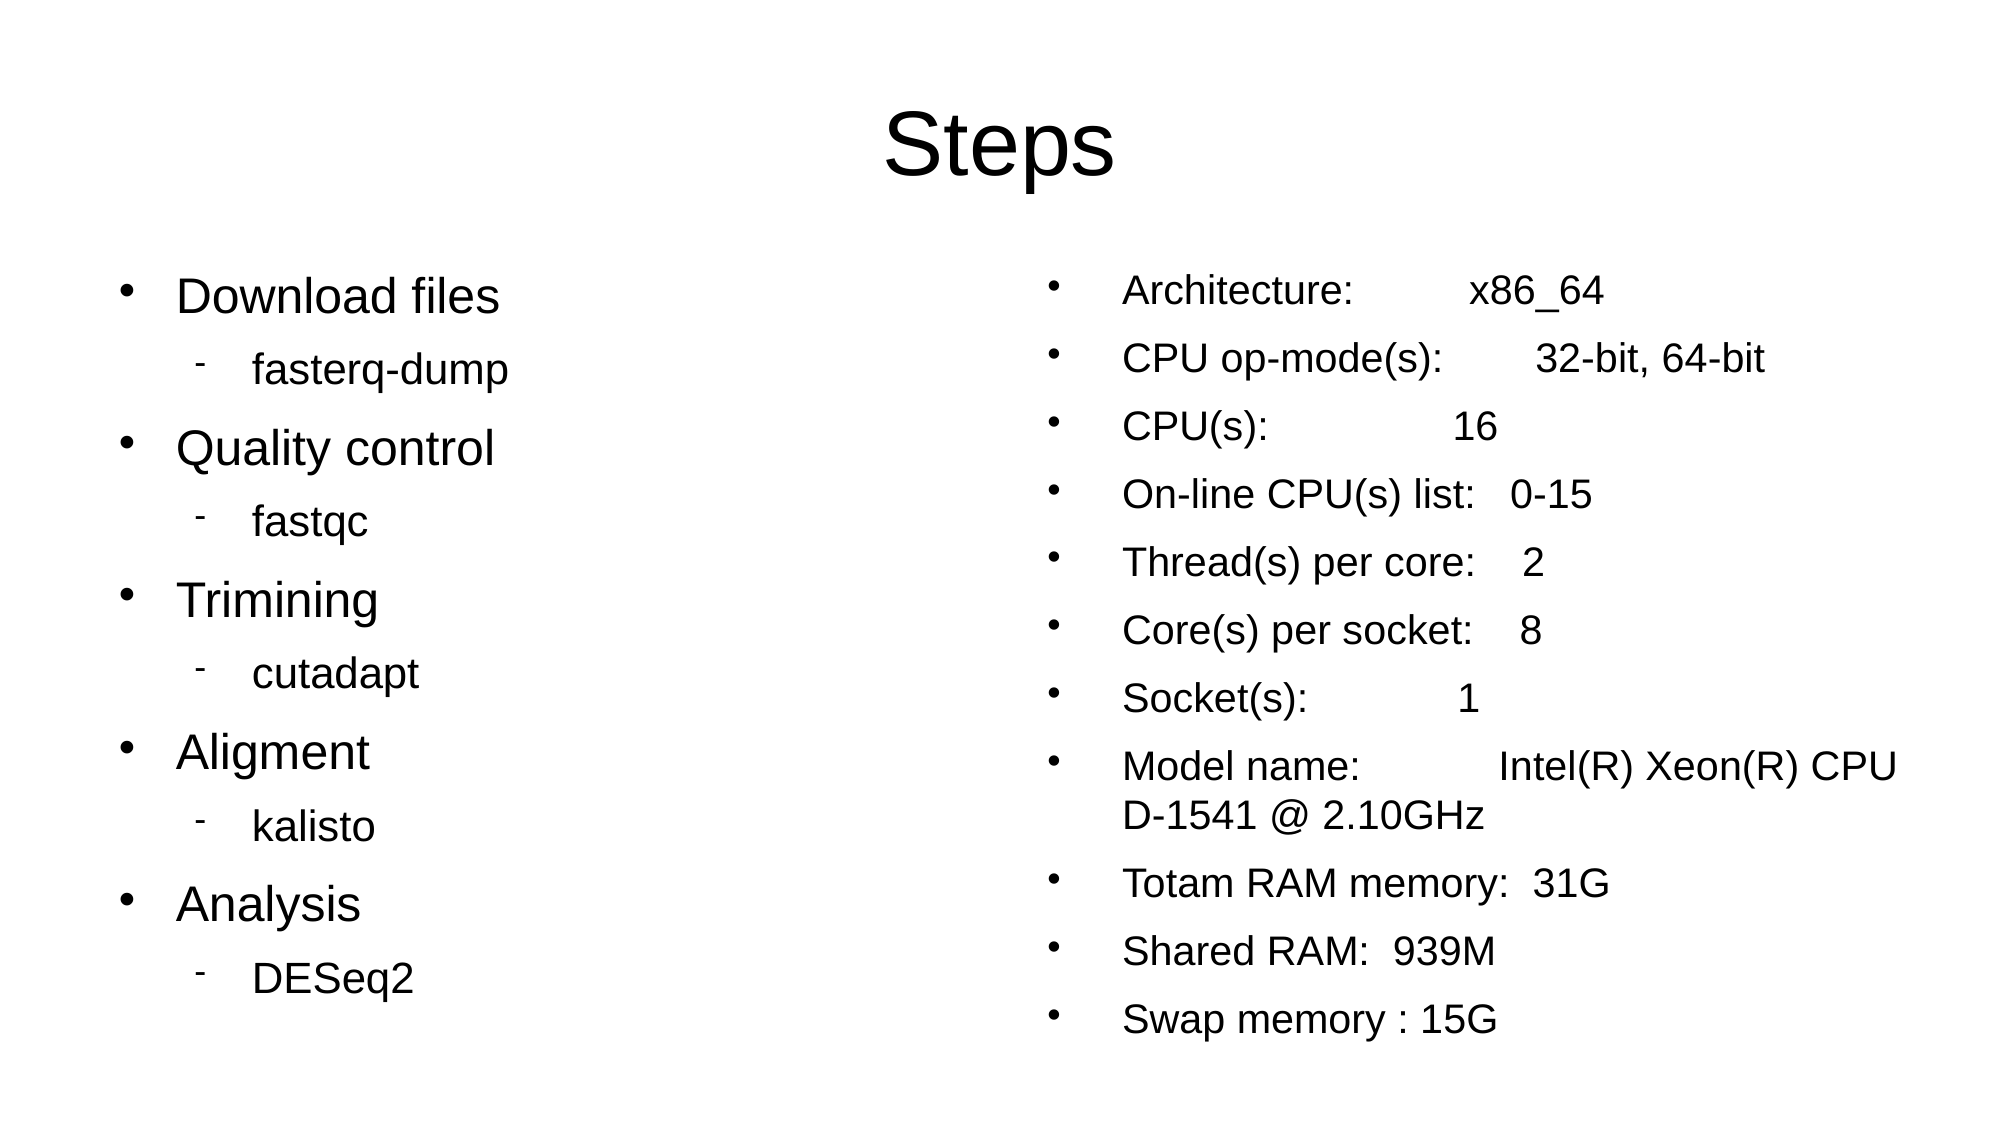

Steps
Download files
fasterq-dump
Quality control
fastqc
Trimining
cutadapt
Aligment
kalisto
Analysis
DESeq2

Architecture:          x86_64
CPU op-mode(s):        32-bit, 64-bit
CPU(s):                16
On-line CPU(s) list:   0-15
Thread(s) per core:    2
Core(s) per socket:    8
Socket(s):             1
Model name:            Intel(R) Xeon(R) CPU D-1541 @ 2.10GHz
Totam RAM memory:  31G
Shared RAM:  939M
Swap memory : 15G